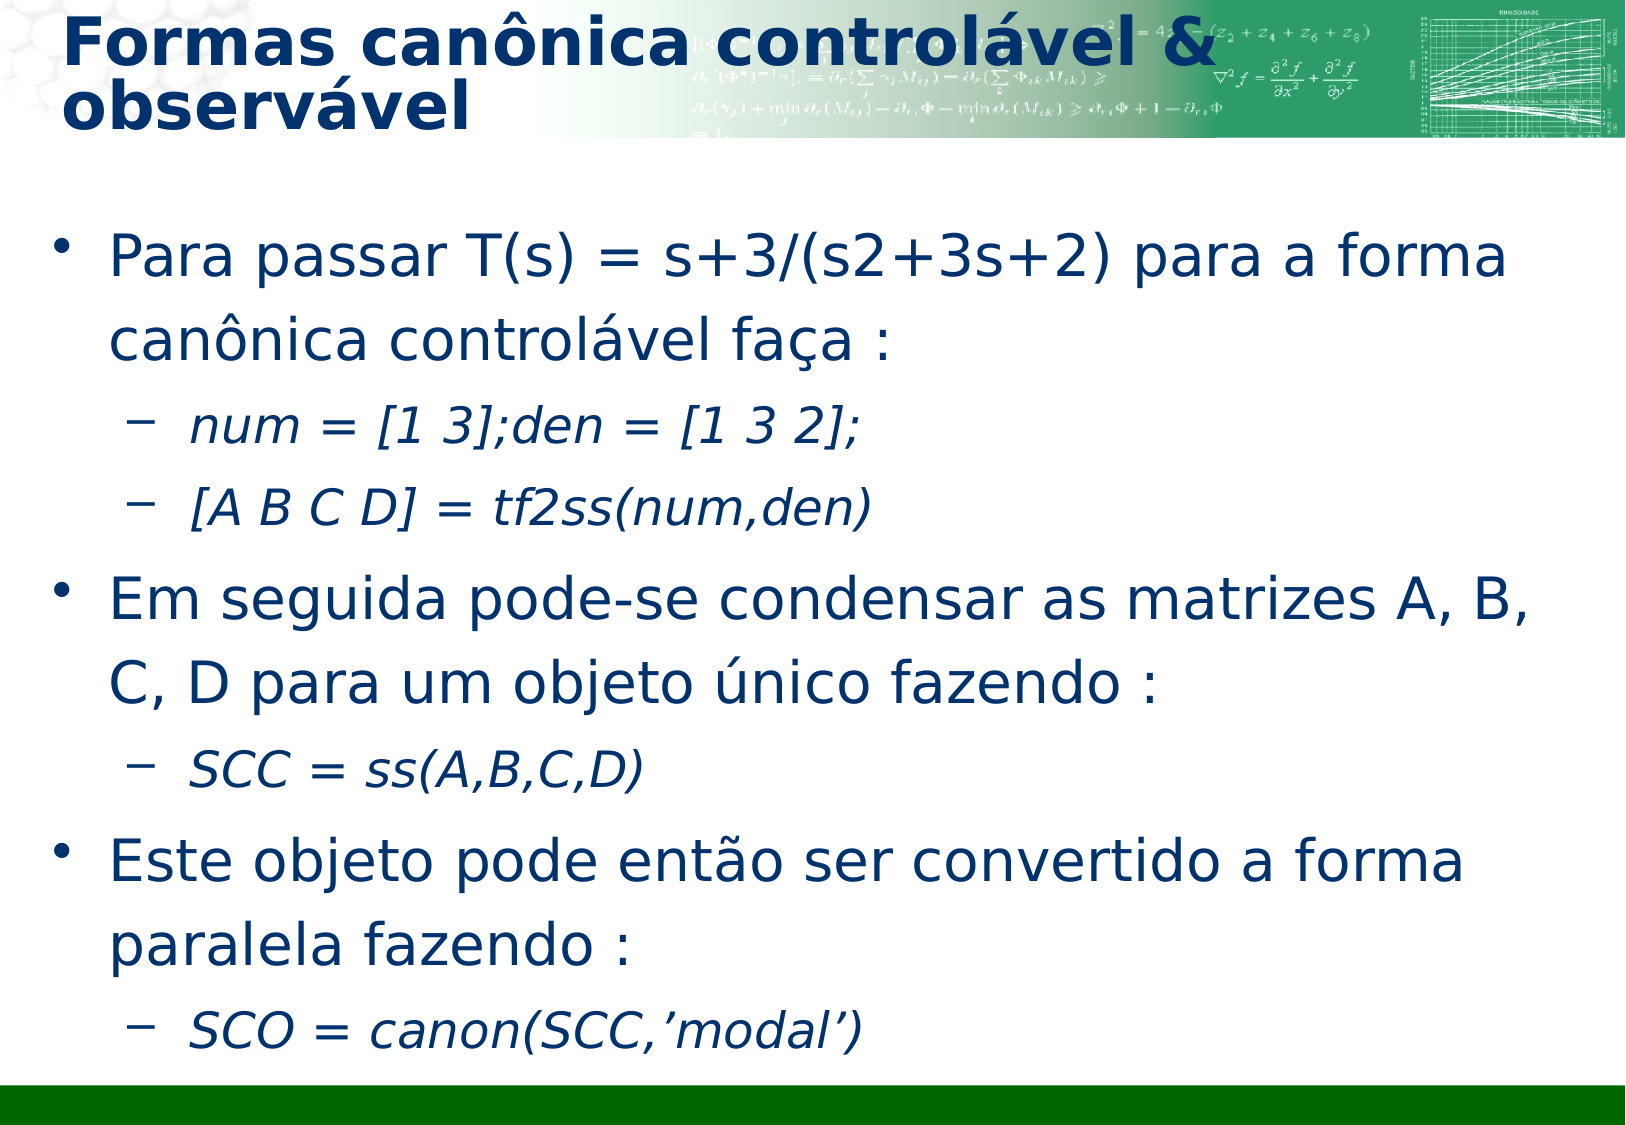

# Formas canônica controlável & observável
Para passar T(s) = s+3/(s2+3s+2) para a forma canônica controlável faça :
 num = [1 3];den = [1 3 2];
 [A B C D] = tf2ss(num,den)
Em seguida pode-se condensar as matrizes A, B, C, D para um objeto único fazendo :
 SCC = ss(A,B,C,D)
Este objeto pode então ser convertido a forma paralela fazendo :
 SCO = canon(SCC,’modal’)